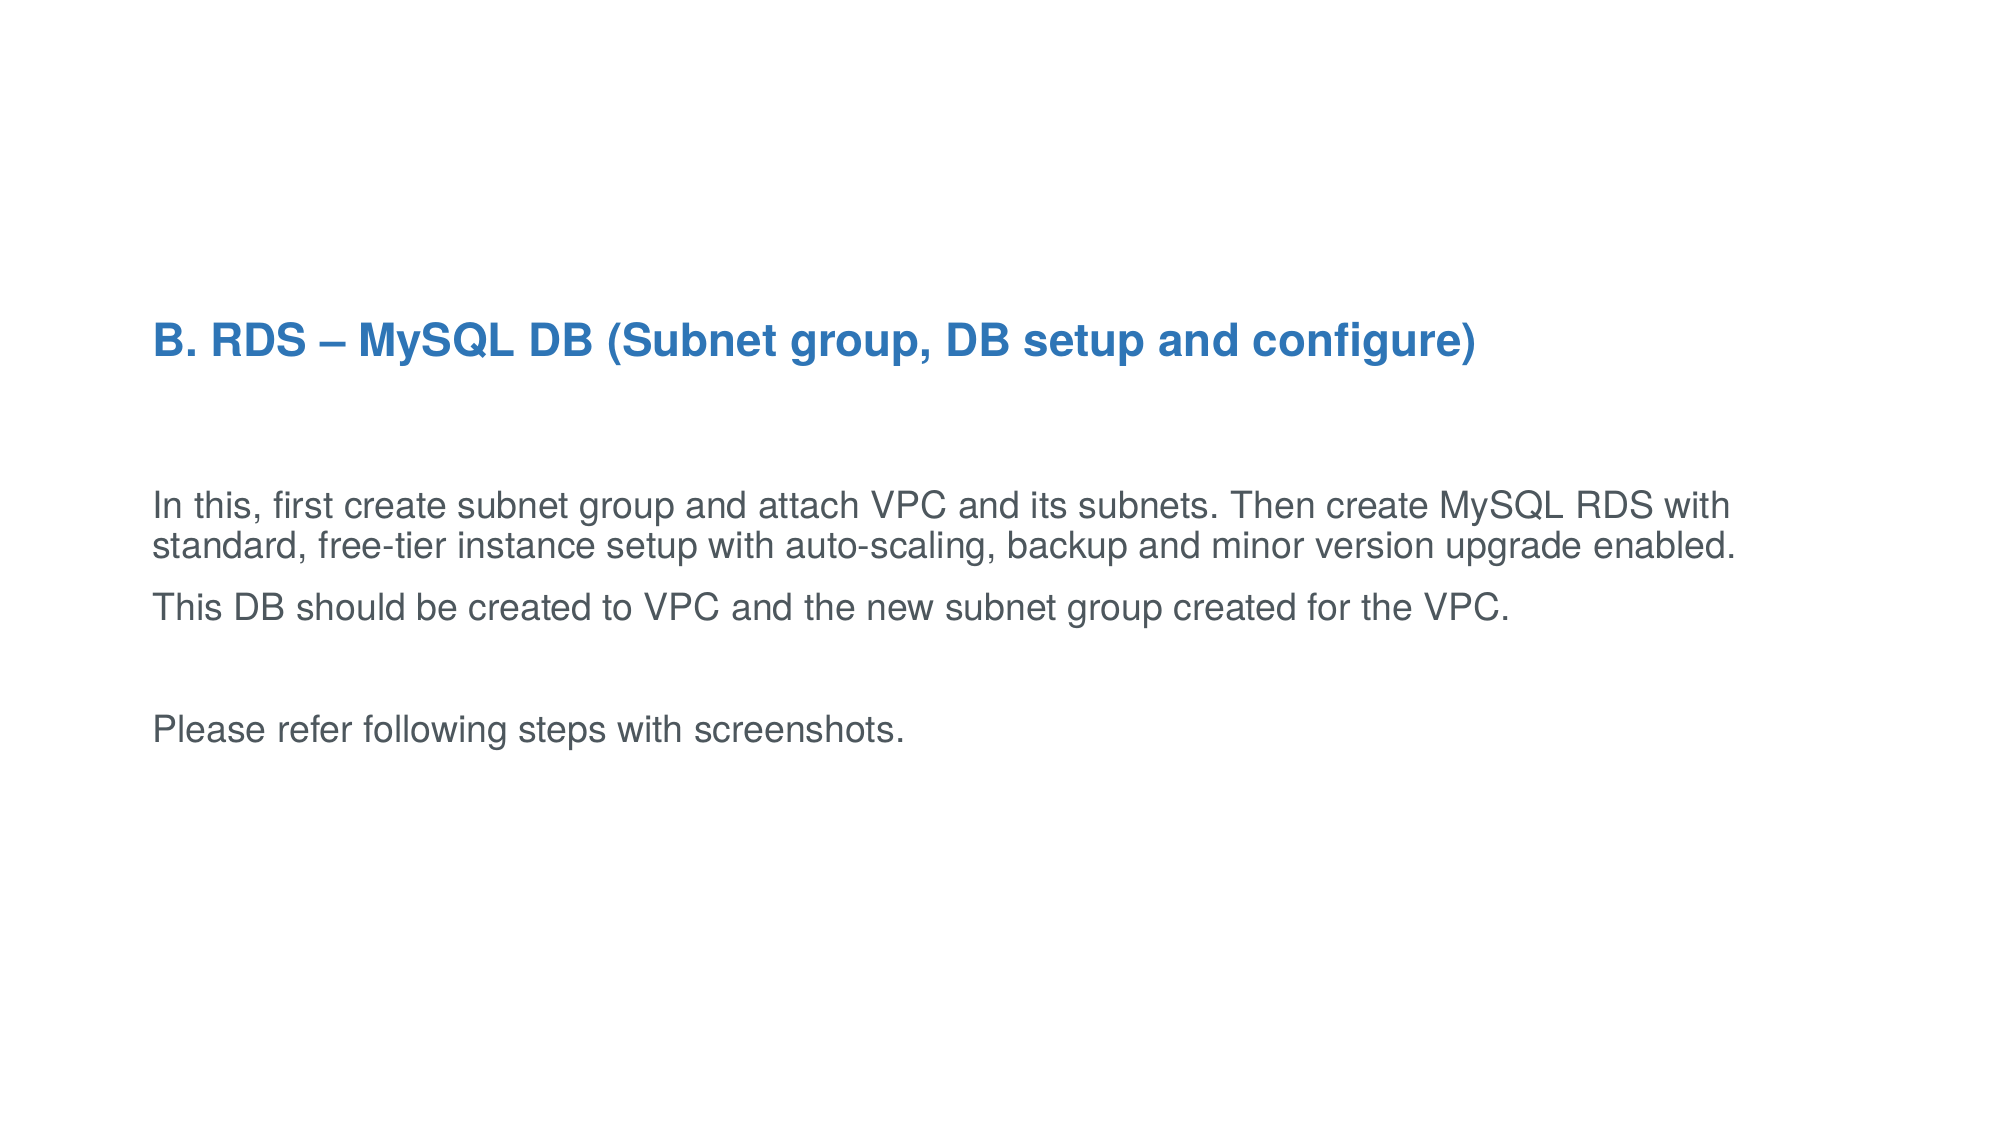

B. RDS – MySQL DB (Subnet group, DB setup and configure)

In this, first create subnet group and attach VPC and its subnets. Then create MySQL RDS with standard, free-tier instance setup with auto-scaling, backup and minor version upgrade enabled.
This DB should be created to VPC and the new subnet group created for the VPC.

Please refer following steps with screenshots.